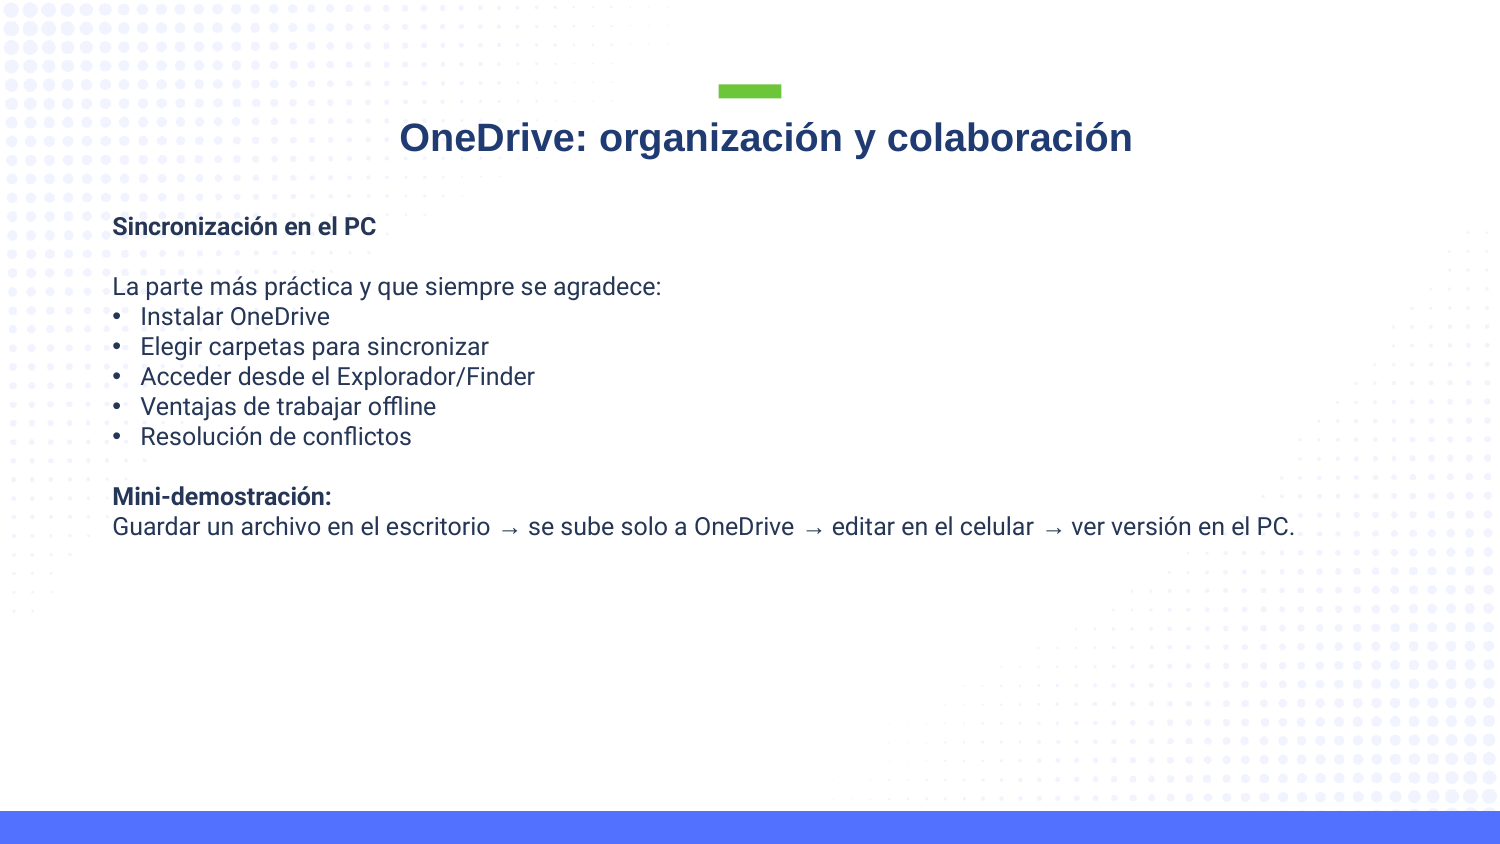

OneDrive: organización y colaboración
Sincronización en el PC

La parte más práctica y que siempre se agradece:
Instalar OneDrive
Elegir carpetas para sincronizar
Acceder desde el Explorador/Finder
Ventajas de trabajar offline
Resolución de conflictos

Mini-demostración:
Guardar un archivo en el escritorio → se sube solo a OneDrive → editar en el celular → ver versión en el PC.